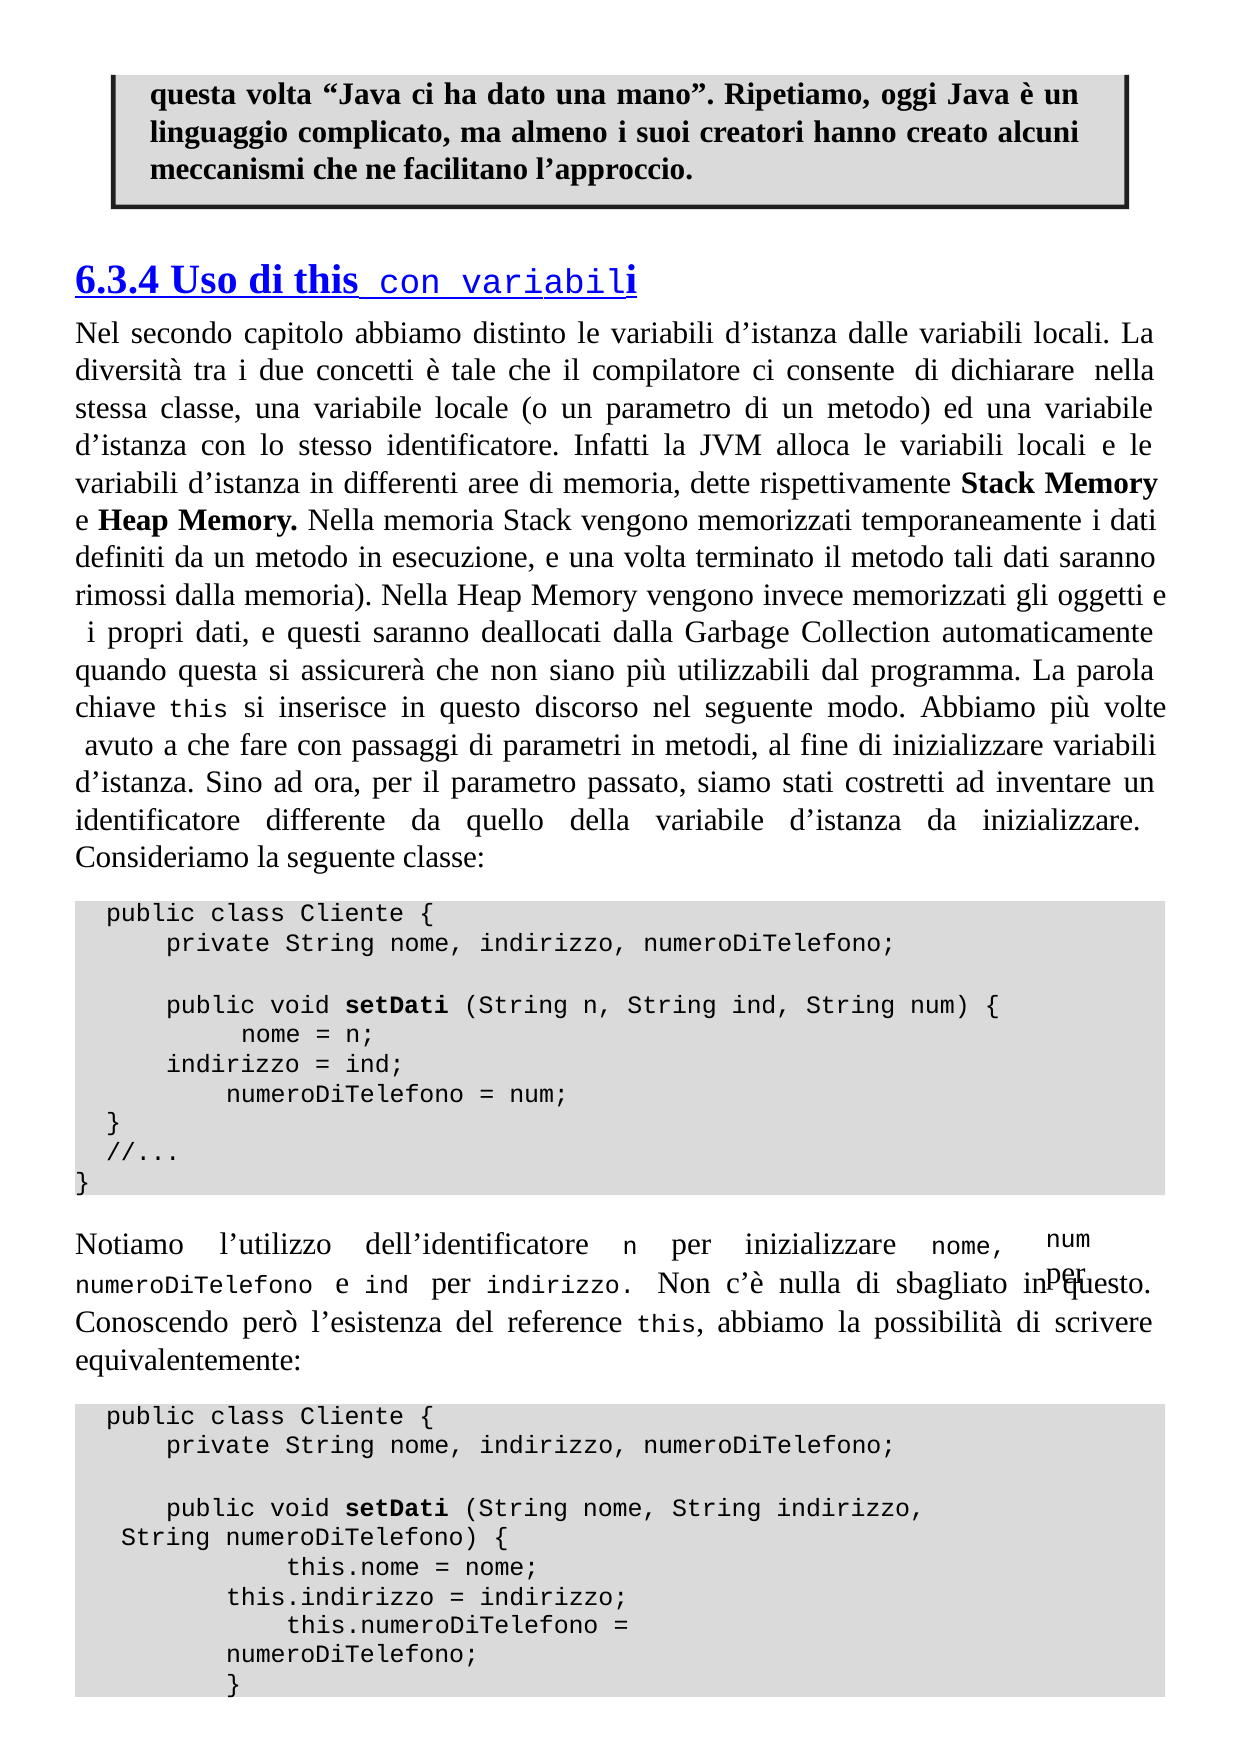

questa volta “Java ci ha dato una mano”. Ripetiamo, oggi Java è un  linguaggio complicato, ma almeno i suoi creatori hanno creato alcuni  meccanismi che ne facilitano l’approccio.

6.3.4 Uso di this con variabili
Nel secondo capitolo abbiamo distinto le variabili d’istanza dalle variabili locali. La  diversità tra i due concetti è tale che il compilatore ci consente di dichiarare nella  stessa classe, una variabile locale (o un parametro di un metodo) ed una variabile  d’istanza con lo stesso identificatore. Infatti la JVM alloca le variabili locali e le  variabili d’istanza in differenti aree di memoria, dette rispettivamente Stack Memory  e Heap Memory. Nella memoria Stack vengono memorizzati temporaneamente i dati  definiti da un metodo in esecuzione, e una volta terminato il metodo tali dati saranno  rimossi dalla memoria). Nella Heap Memory vengono invece memorizzati gli oggetti e  i propri dati, e questi saranno deallocati dalla Garbage Collection automaticamente  quando questa si assicurerà che non siano più utilizzabili dal programma. La parola  chiave this si inserisce in questo discorso nel seguente modo. Abbiamo più volte  avuto a che fare con passaggi di parametri in metodi, al fine di inizializzare variabili  d’istanza. Sino ad ora, per il parametro passato, siamo stati costretti ad inventare un  identificatore differente da quello della variabile d’istanza da inizializzare.  Consideriamo la seguente classe:

public class Cliente {
private String nome, indirizzo, numeroDiTelefono;

public void setDati (String n, String ind, String num) {  nome = n;
indirizzo = ind;  numeroDiTelefono = num;
}
//...
}
Notiamo	l’utilizzo	dell’identificatore	n	per	inizializzare	nome,
num	per
numeroDiTelefono e ind per indirizzo. Non c’è nulla di sbagliato in questo.  Conoscendo però l’esistenza del reference this, abbiamo la possibilità di scrivere  equivalentemente:
public class Cliente {
private String nome, indirizzo, numeroDiTelefono;

public void setDati (String nome, String indirizzo,  String numeroDiTelefono) {
this.nome = nome;  this.indirizzo = indirizzo;
this.numeroDiTelefono = numeroDiTelefono;
}